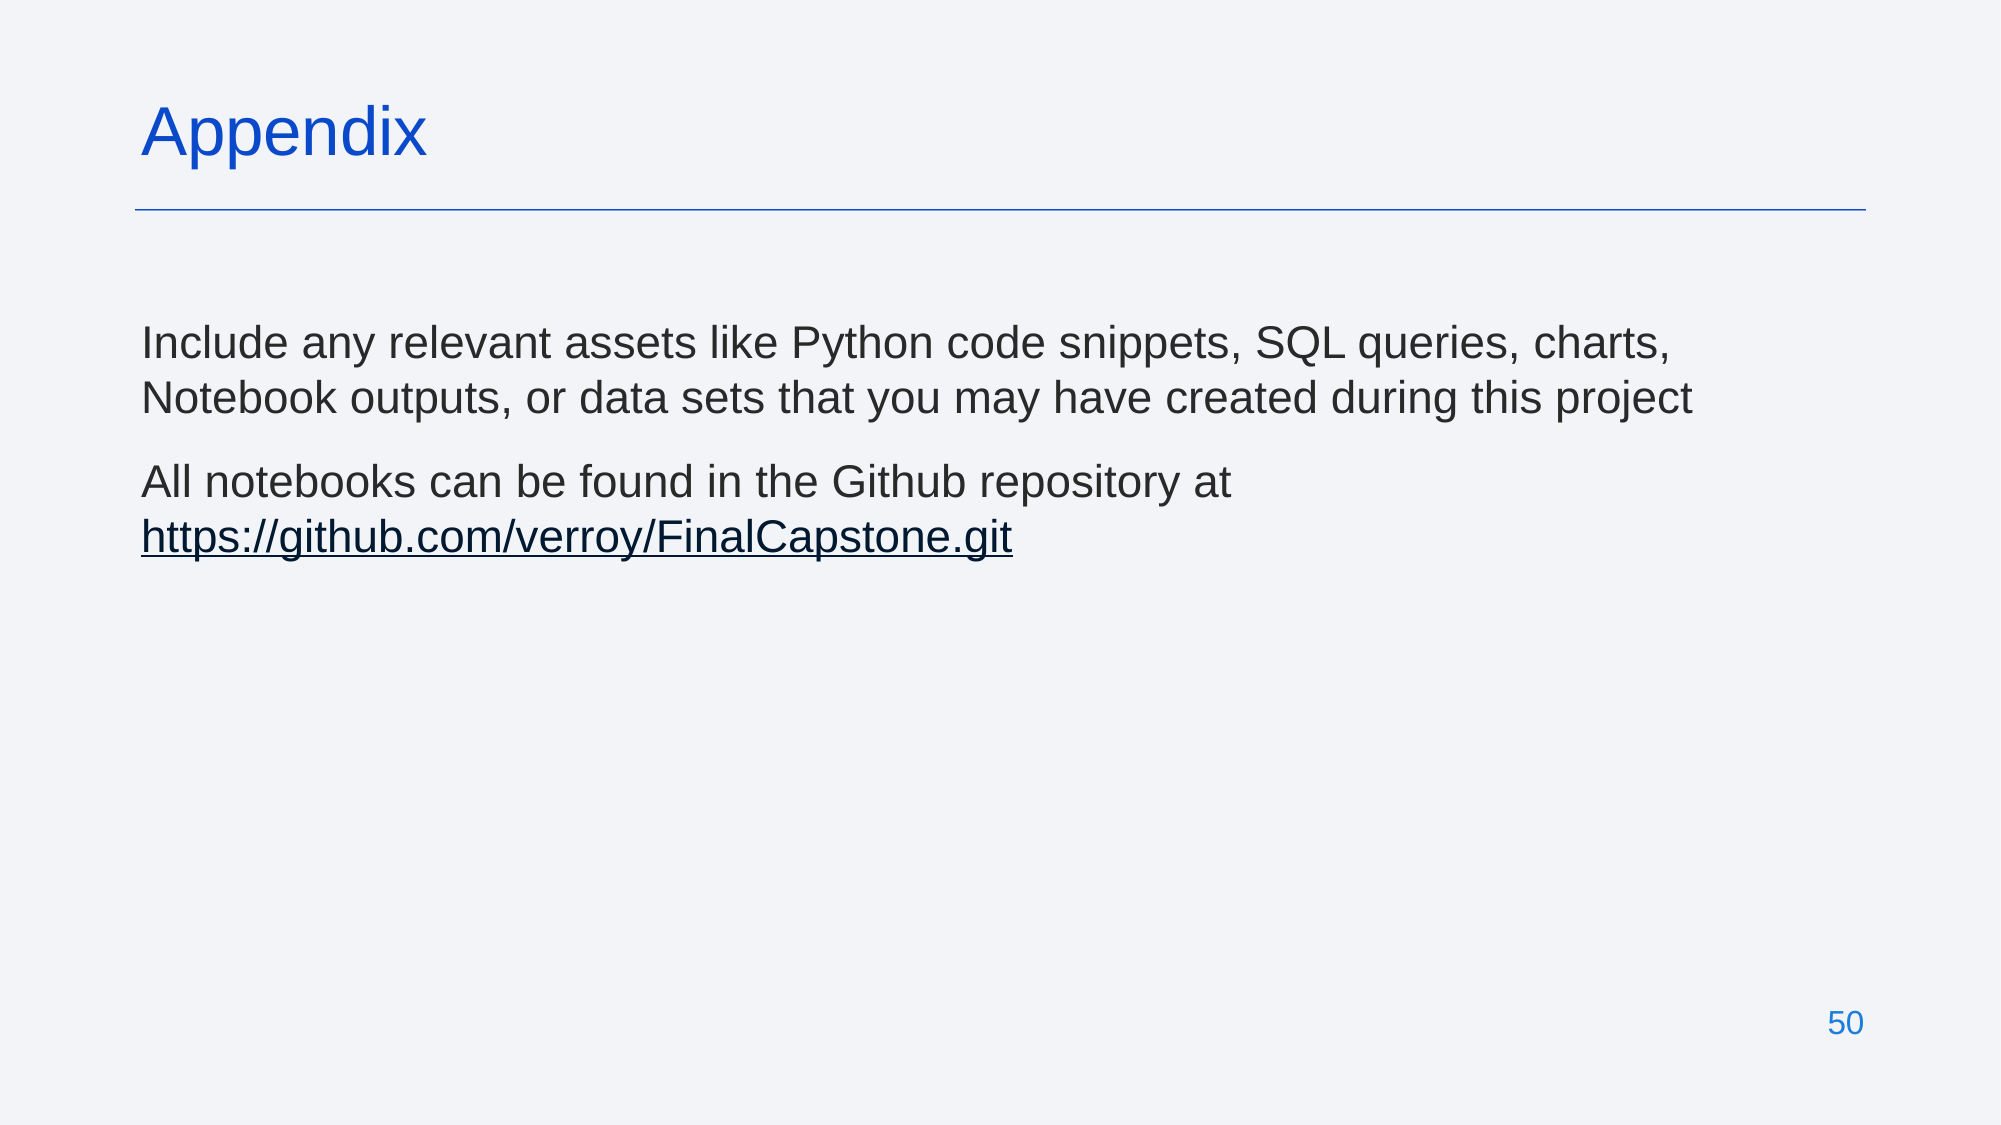

Appendix
Include any relevant assets like Python code snippets, SQL queries, charts, Notebook outputs, or data sets that you may have created during this project
All notebooks can be found in the Github repository at https://github.com/verroy/FinalCapstone.git

50